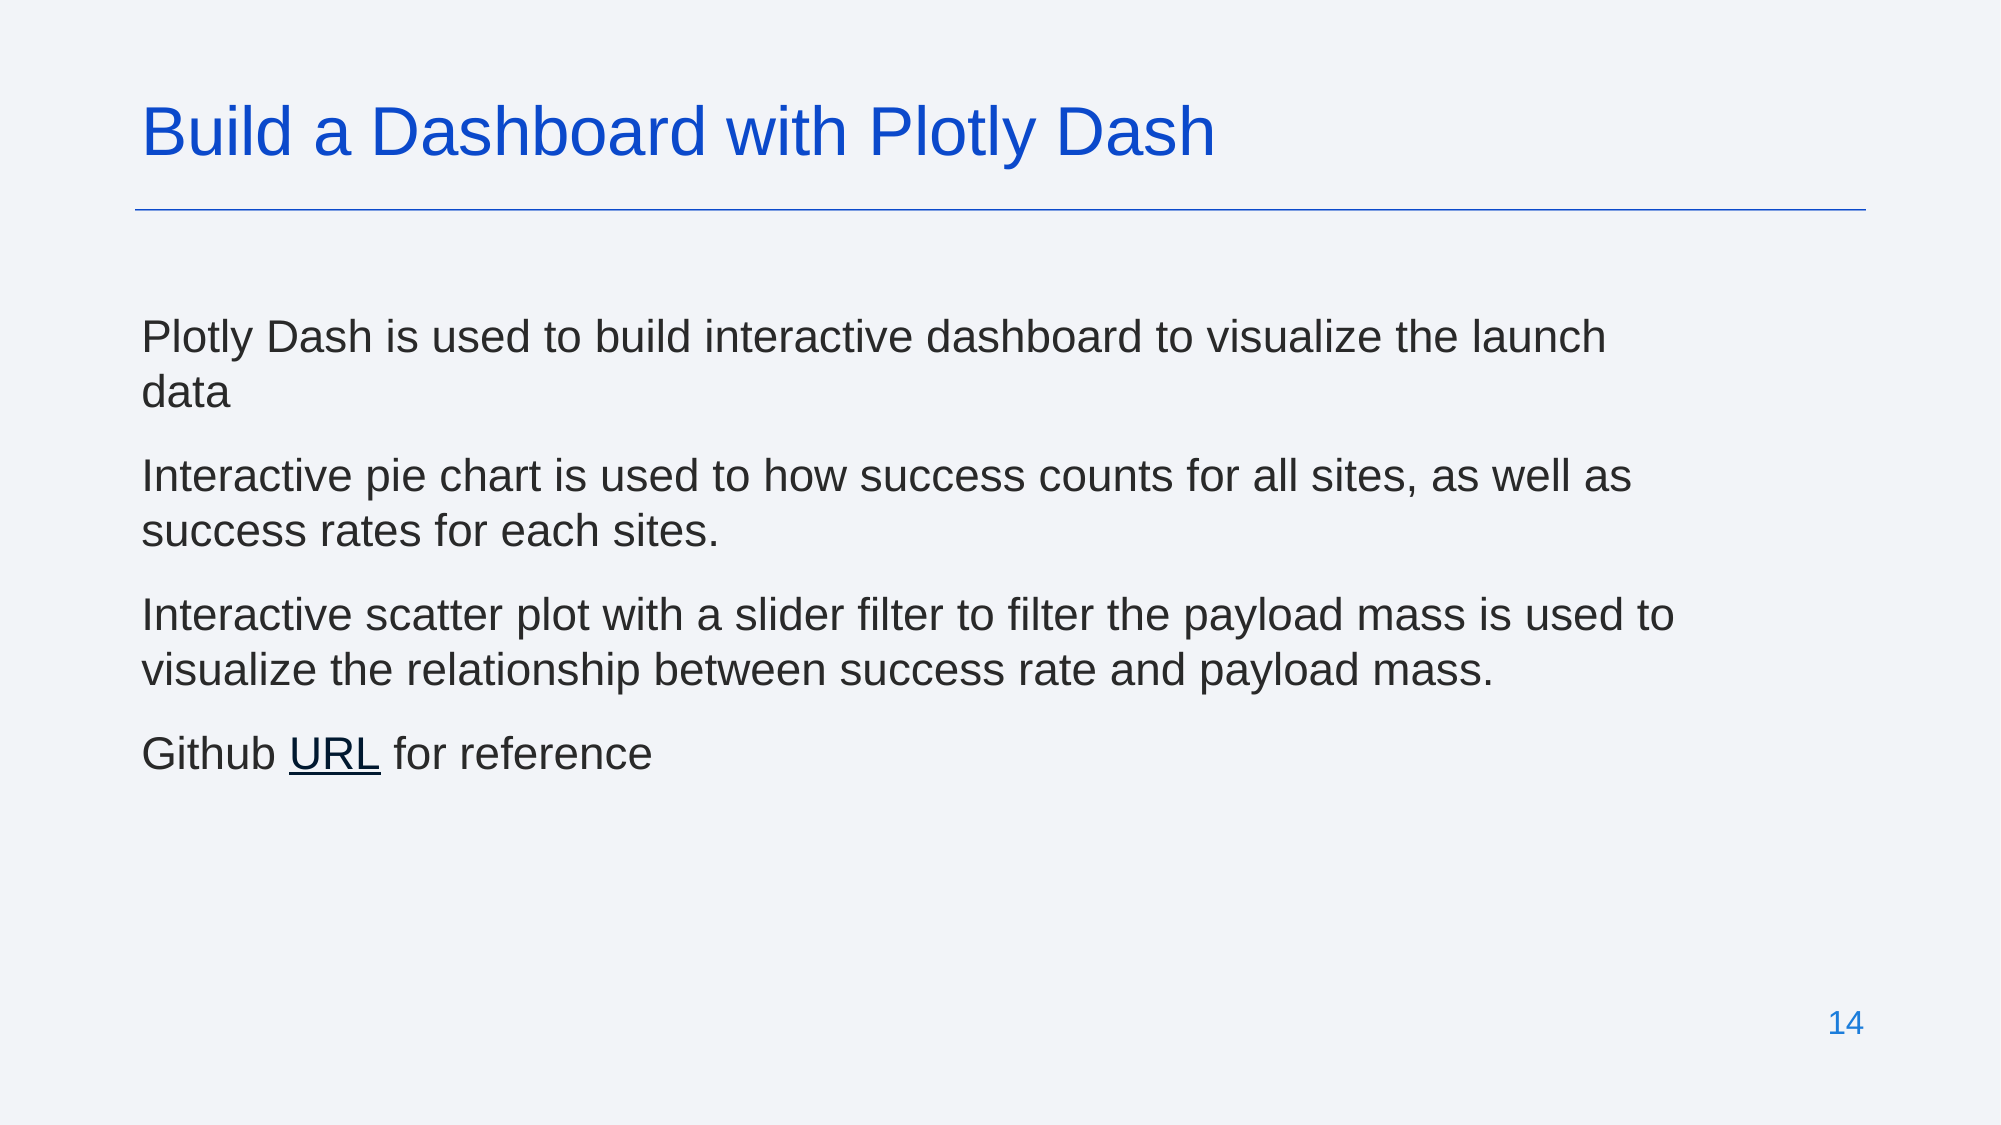

Build a Dashboard with Plotly Dash
Plotly Dash is used to build interactive dashboard to visualize the launch data
Interactive pie chart is used to how success counts for all sites, as well as success rates for each sites.
Interactive scatter plot with a slider filter to filter the payload mass is used to visualize the relationship between success rate and payload mass.
Github URL for reference

14